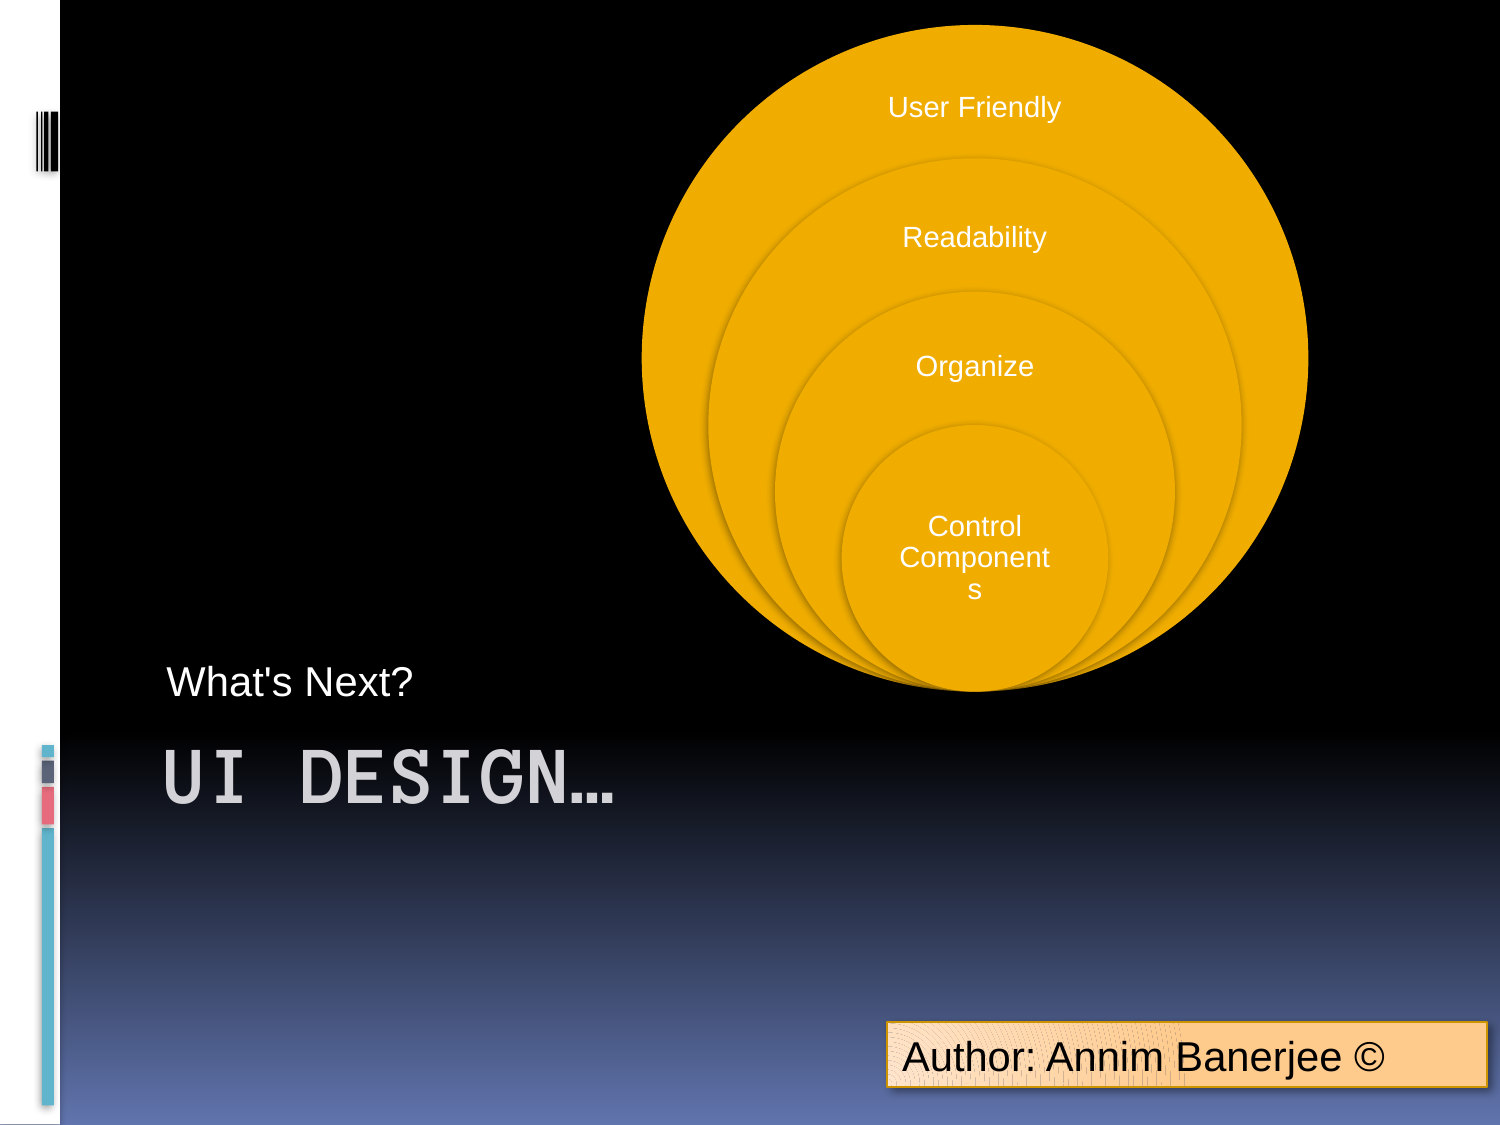

User Friendly
Readability
Organize
Control Components
What's Next?
# UI Design…
Author: Annim Banerjee ©